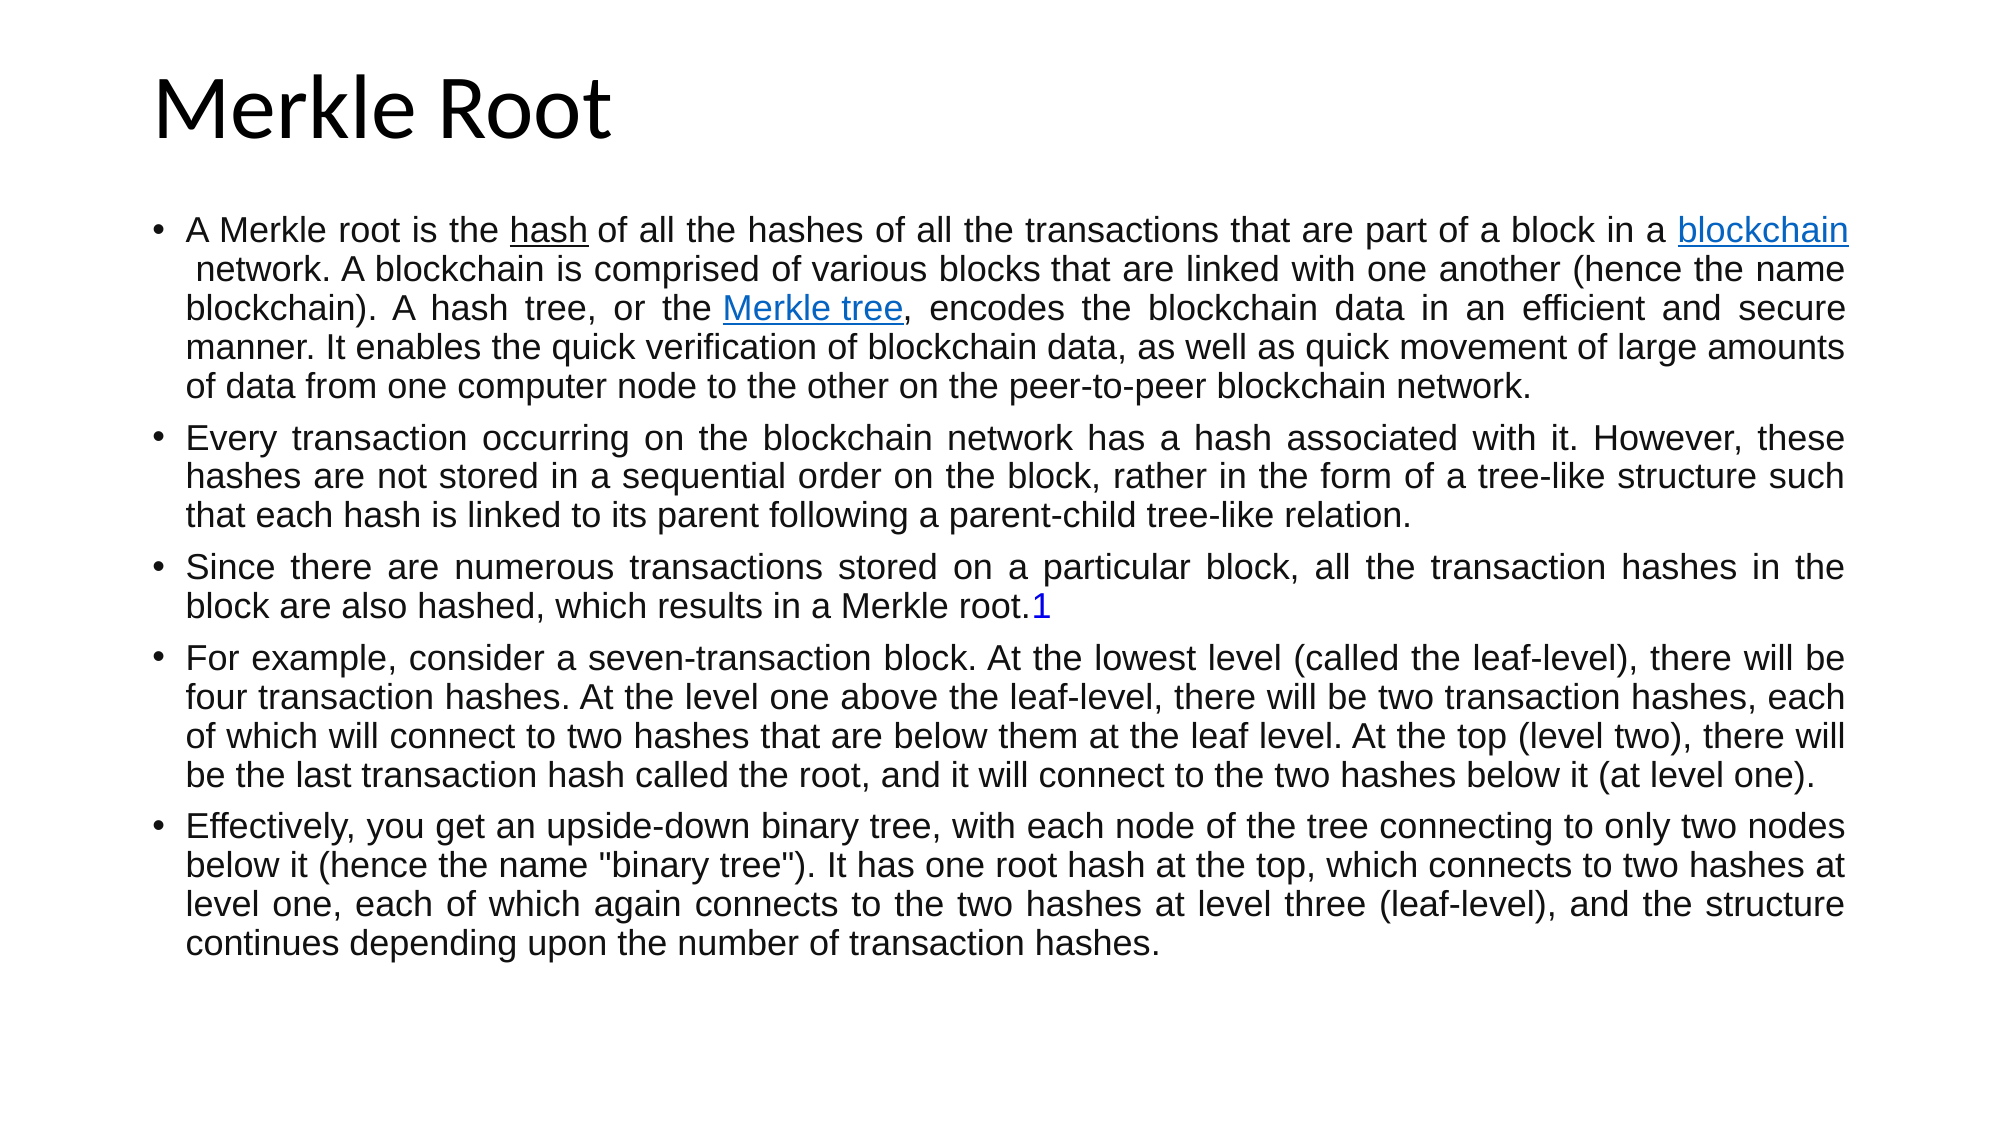

# Merkle Root
A Merkle root is the hash of all the hashes of all the transactions that are part of a block in a blockchain network. A blockchain is comprised of various blocks that are linked with one another (hence the name blockchain). A hash tree, or the Merkle tree, encodes the blockchain data in an efficient and secure manner. It enables the quick verification of blockchain data, as well as quick movement of large amounts of data from one computer node to the other on the peer-to-peer blockchain network.
Every transaction occurring on the blockchain network has a hash associated with it. However, these hashes are not stored in a sequential order on the block, rather in the form of a tree-like structure such that each hash is linked to its parent following a parent-child tree-like relation.
Since there are numerous transactions stored on a particular block, all the transaction hashes in the block are also hashed, which results in a Merkle root.1
For example, consider a seven-transaction block. At the lowest level (called the leaf-level), there will be four transaction hashes. At the level one above the leaf-level, there will be two transaction hashes, each of which will connect to two hashes that are below them at the leaf level. At the top (level two), there will be the last transaction hash called the root, and it will connect to the two hashes below it (at level one).
Effectively, you get an upside-down binary tree, with each node of the tree connecting to only two nodes below it (hence the name "binary tree"). It has one root hash at the top, which connects to two hashes at level one, each of which again connects to the two hashes at level three (leaf-level), and the structure continues depending upon the number of transaction hashes.